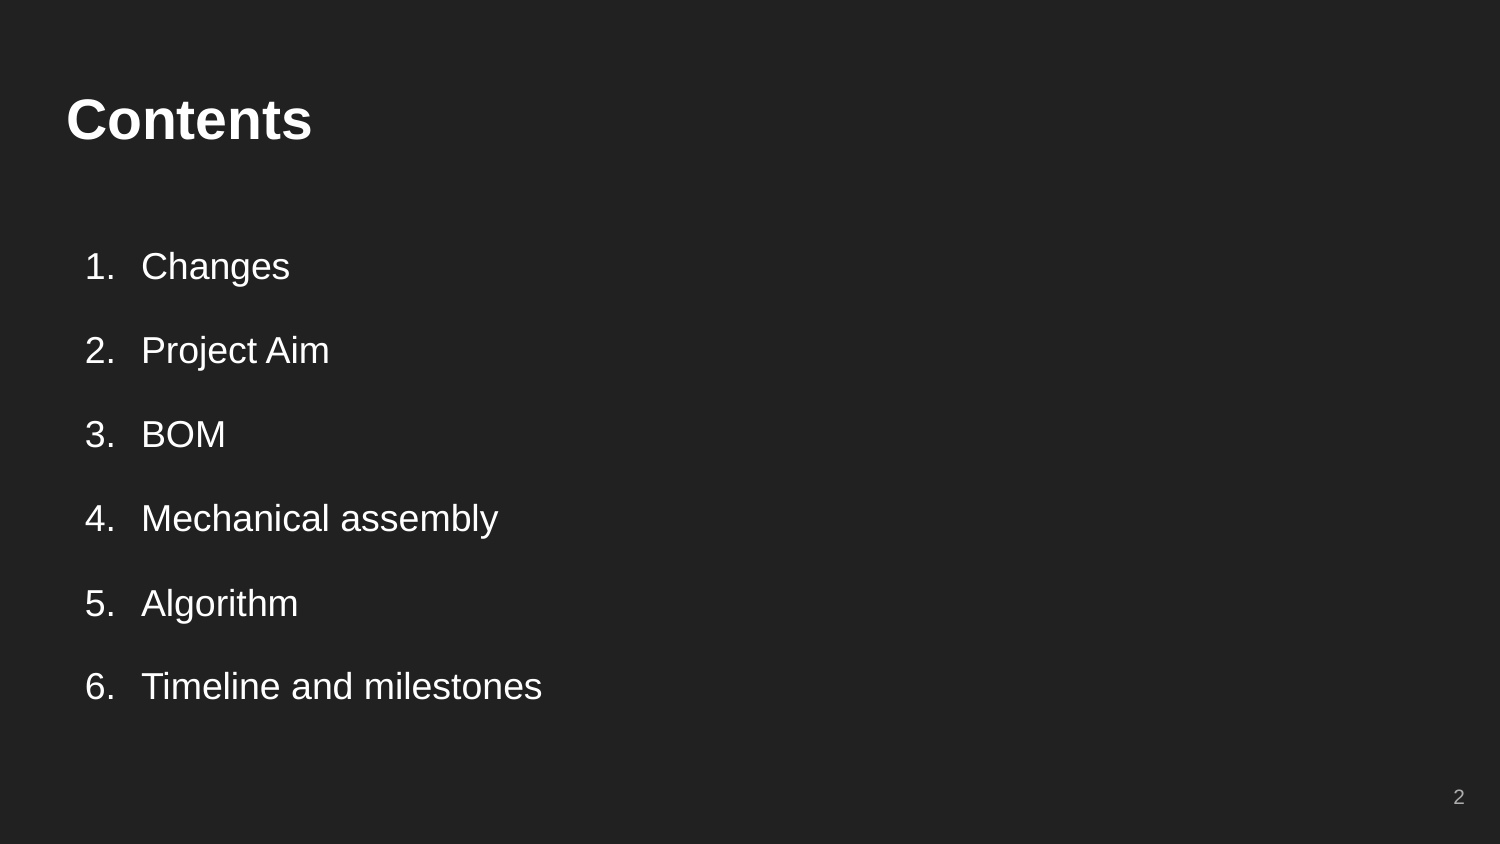

# Contents
Changes
Project Aim
BOM
Mechanical assembly
Algorithm
Timeline and milestones
2